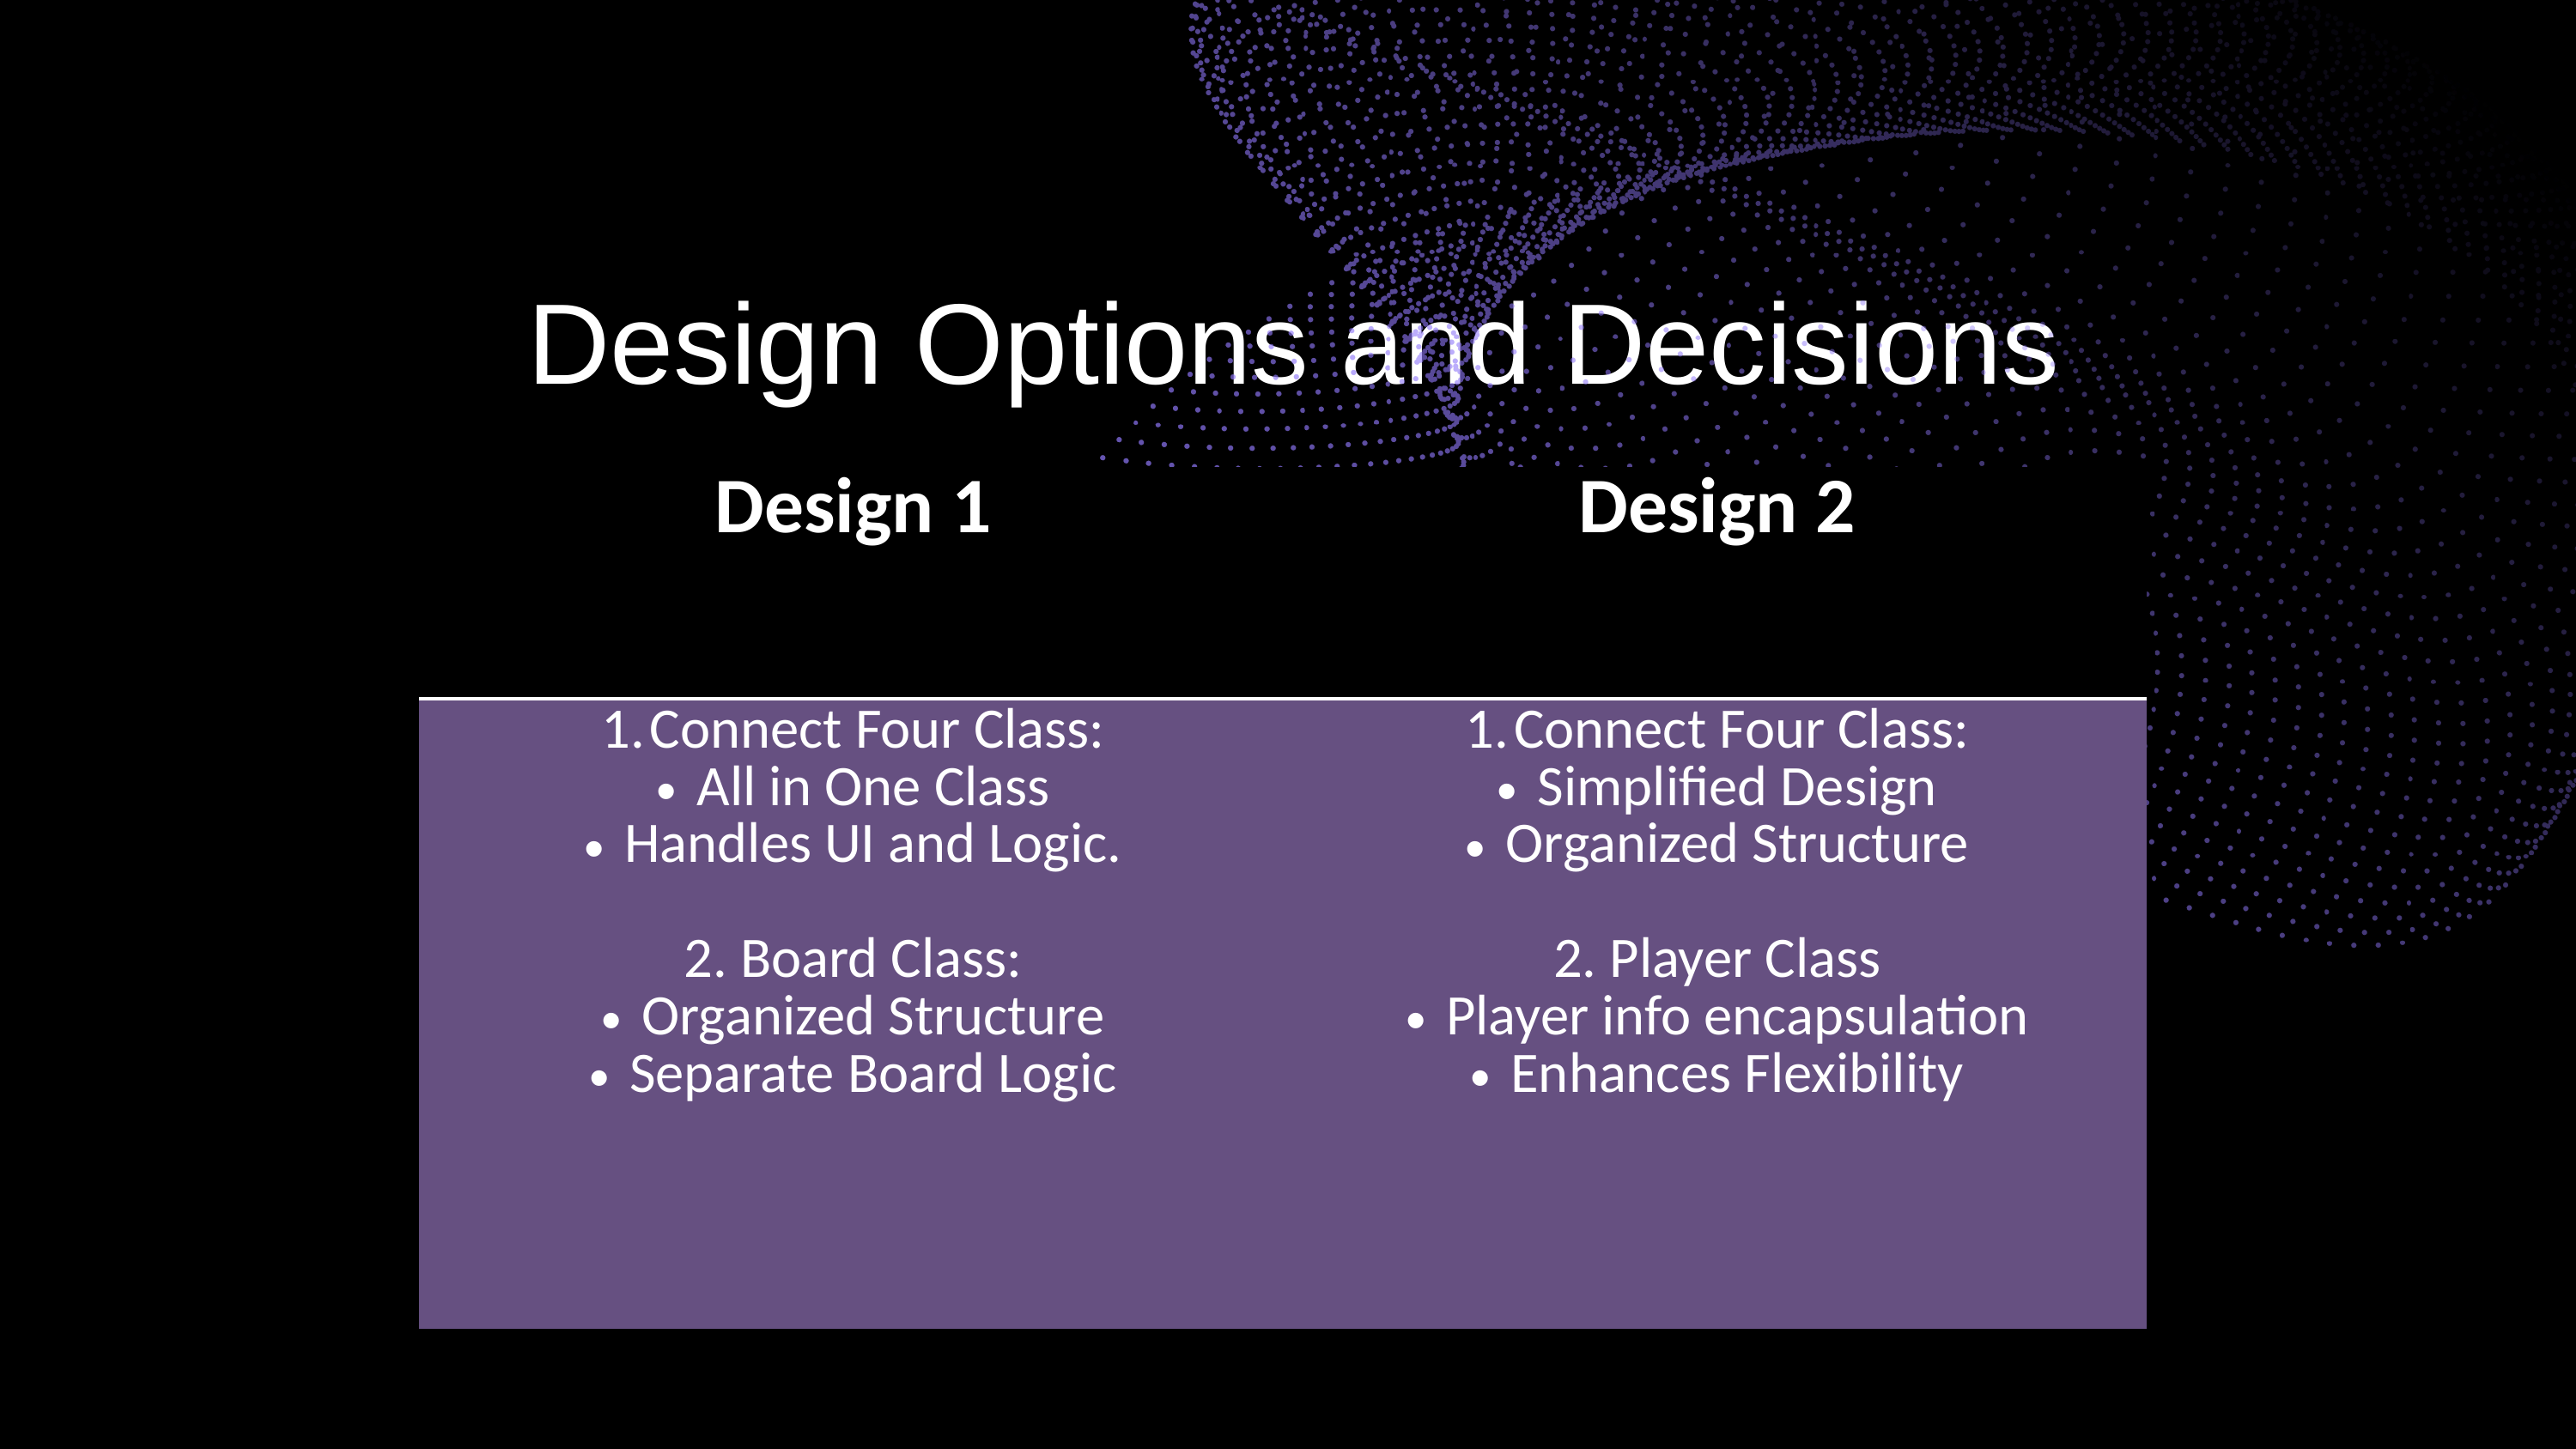

Design Options and Decisions
| Design 1 | Design 2 |
| --- | --- |
| Connect Four Class: All in One Class Handles UI and Logic. 2. Board Class: Organized Structure Separate Board Logic | Connect Four Class: Simplified Design Organized Structure 2. Player Class Player info encapsulation Enhances Flexibility |